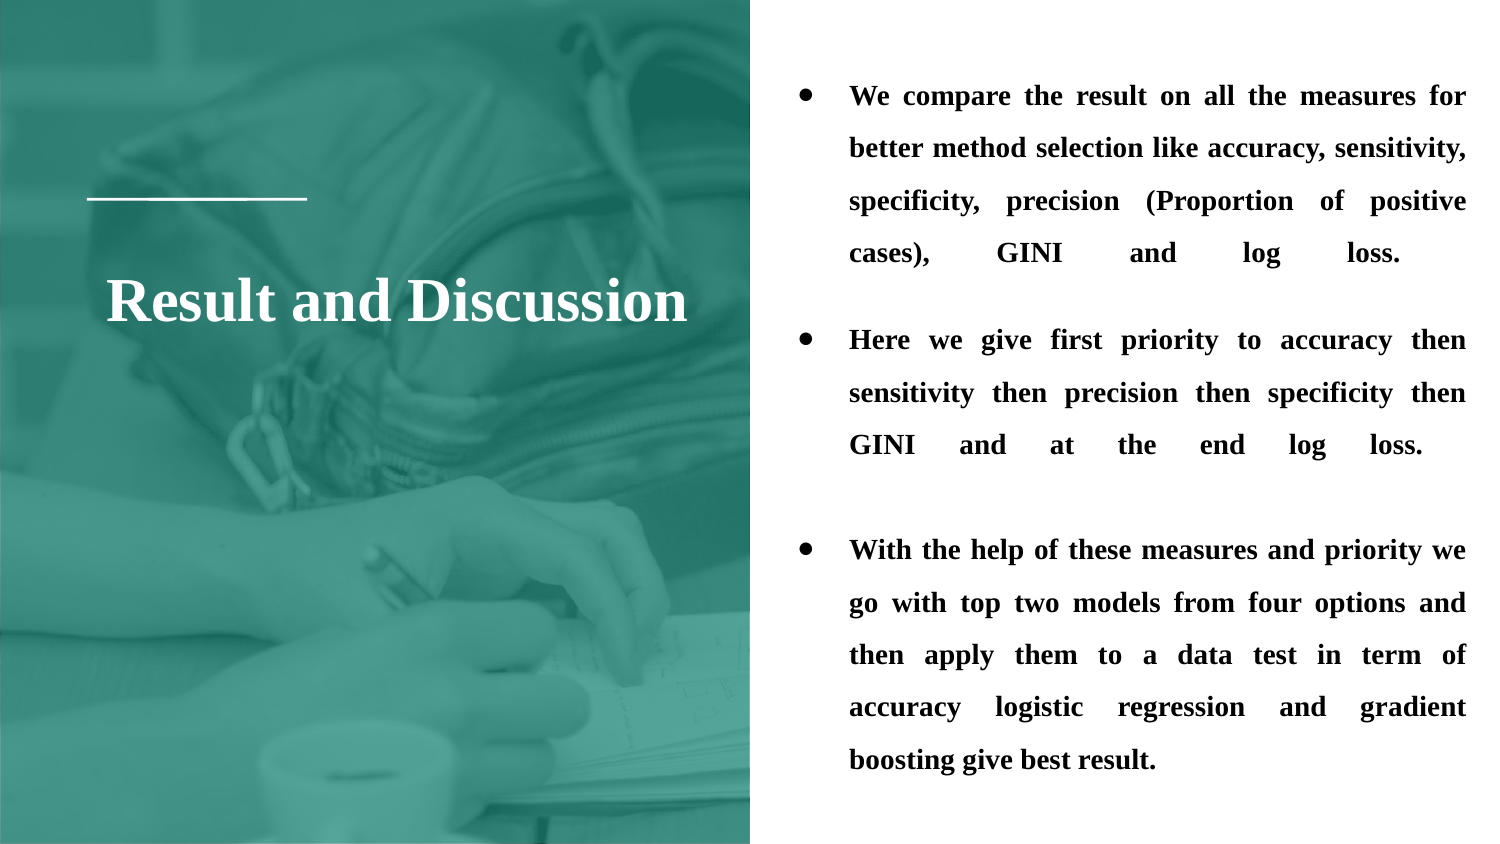

We compare the result on all the measures for better method selection like accuracy, sensitivity, specificity, precision (Proportion of positive cases), GINI and log loss.
Here we give first priority to accuracy then sensitivity then precision then specificity then GINI and at the end log loss.
With the help of these measures and priority we go with top two models from four options and then apply them to a data test in term of accuracy logistic regression and gradient boosting give best result.

# Result and Discussion